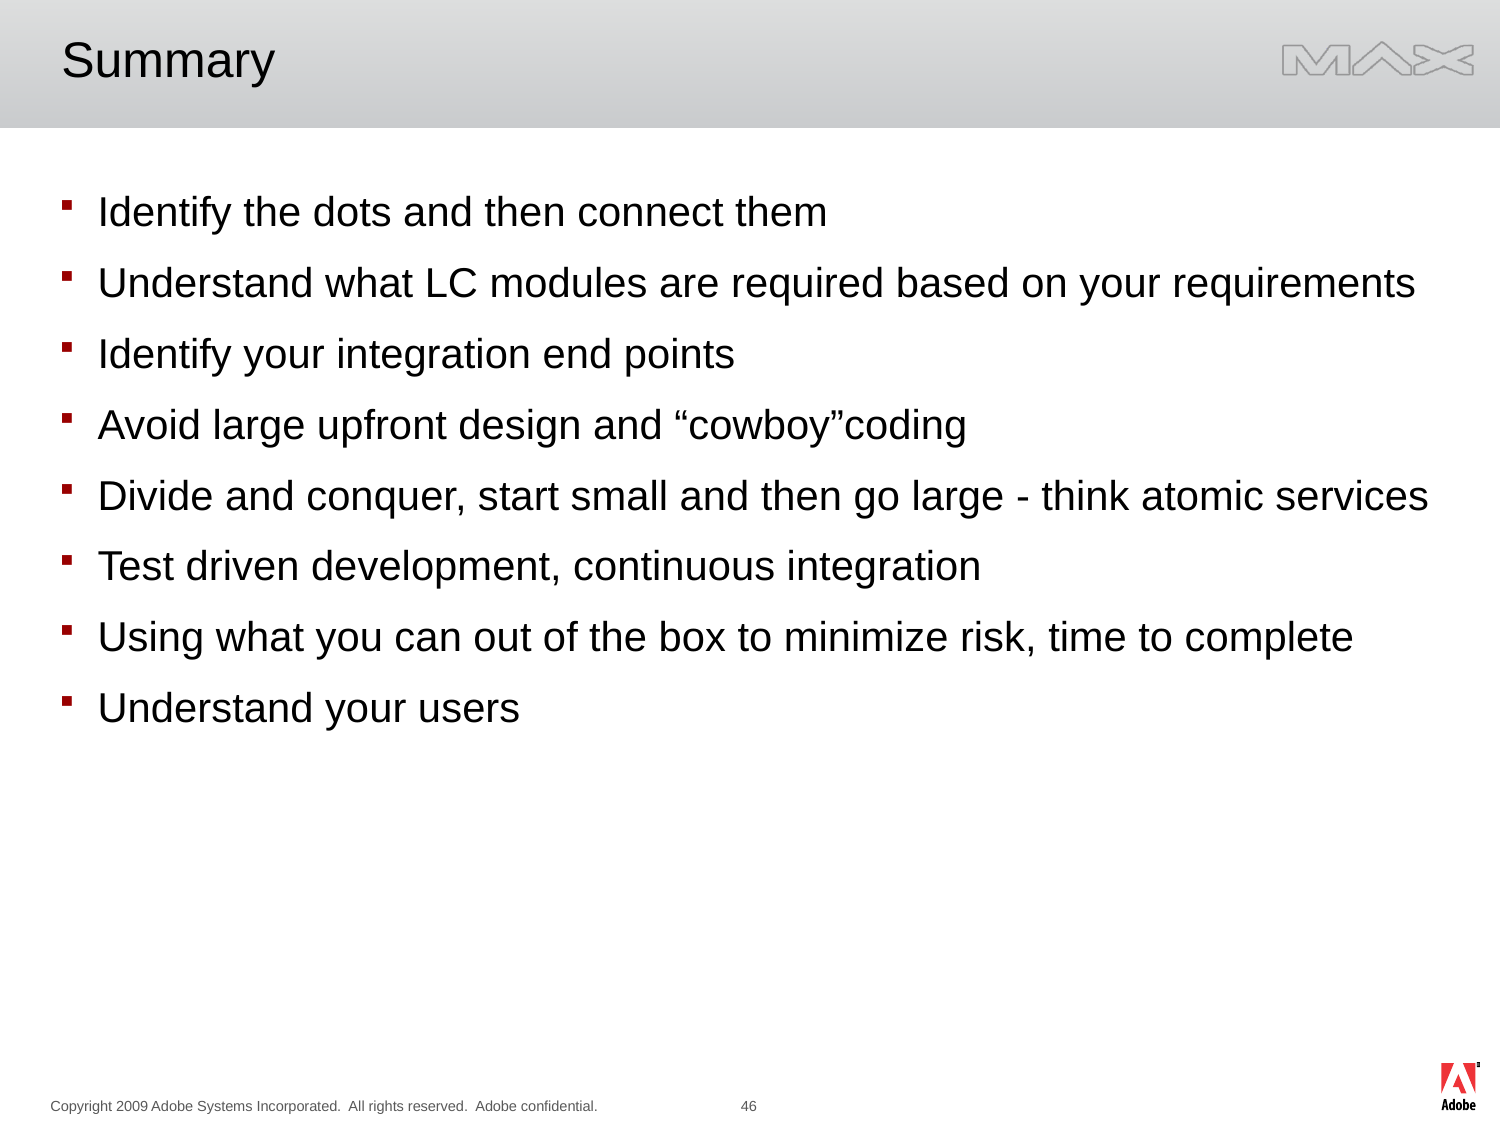

# Summary
Identify the dots and then connect them
Understand what LC modules are required based on your requirements
Identify your integration end points
Avoid large upfront design and “cowboy”coding
Divide and conquer, start small and then go large - think atomic services
Test driven development, continuous integration
Using what you can out of the box to minimize risk, time to complete
Understand your users